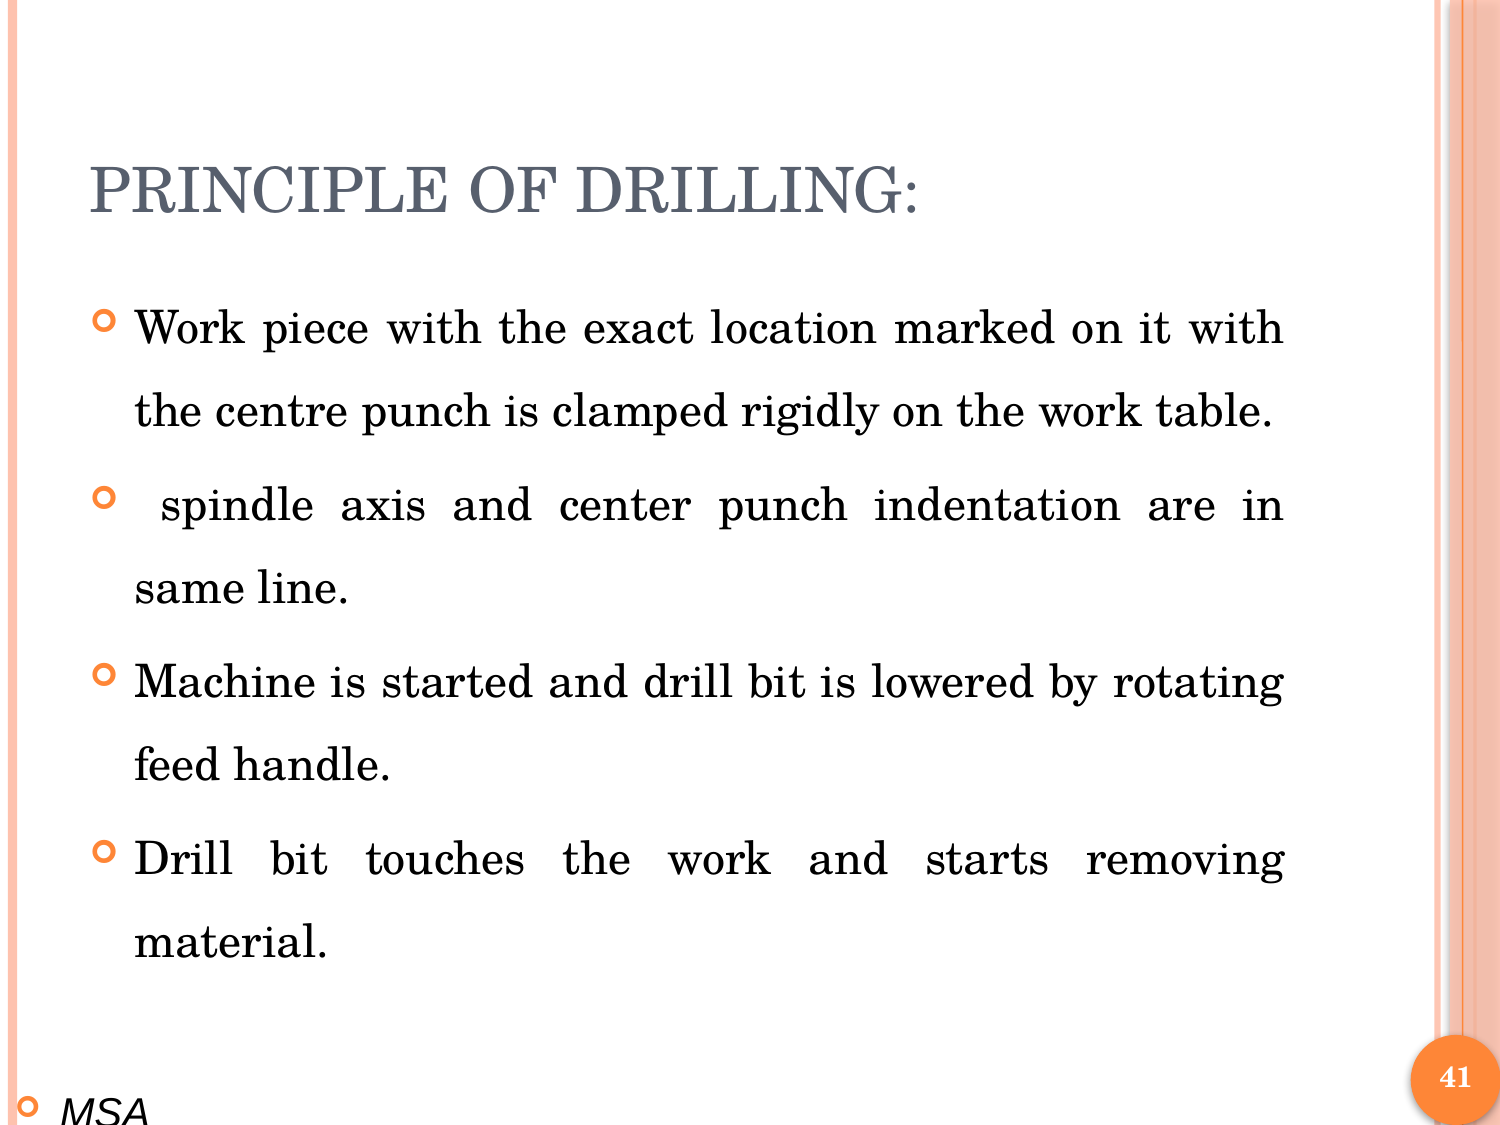

# Principle of Drilling:
Work piece with the exact location marked on it with the centre punch is clamped rigidly on the work table.
 spindle axis and center punch indentation are in same line.
Machine is started and drill bit is lowered by rotating feed handle.
Drill bit touches the work and starts removing material.
41